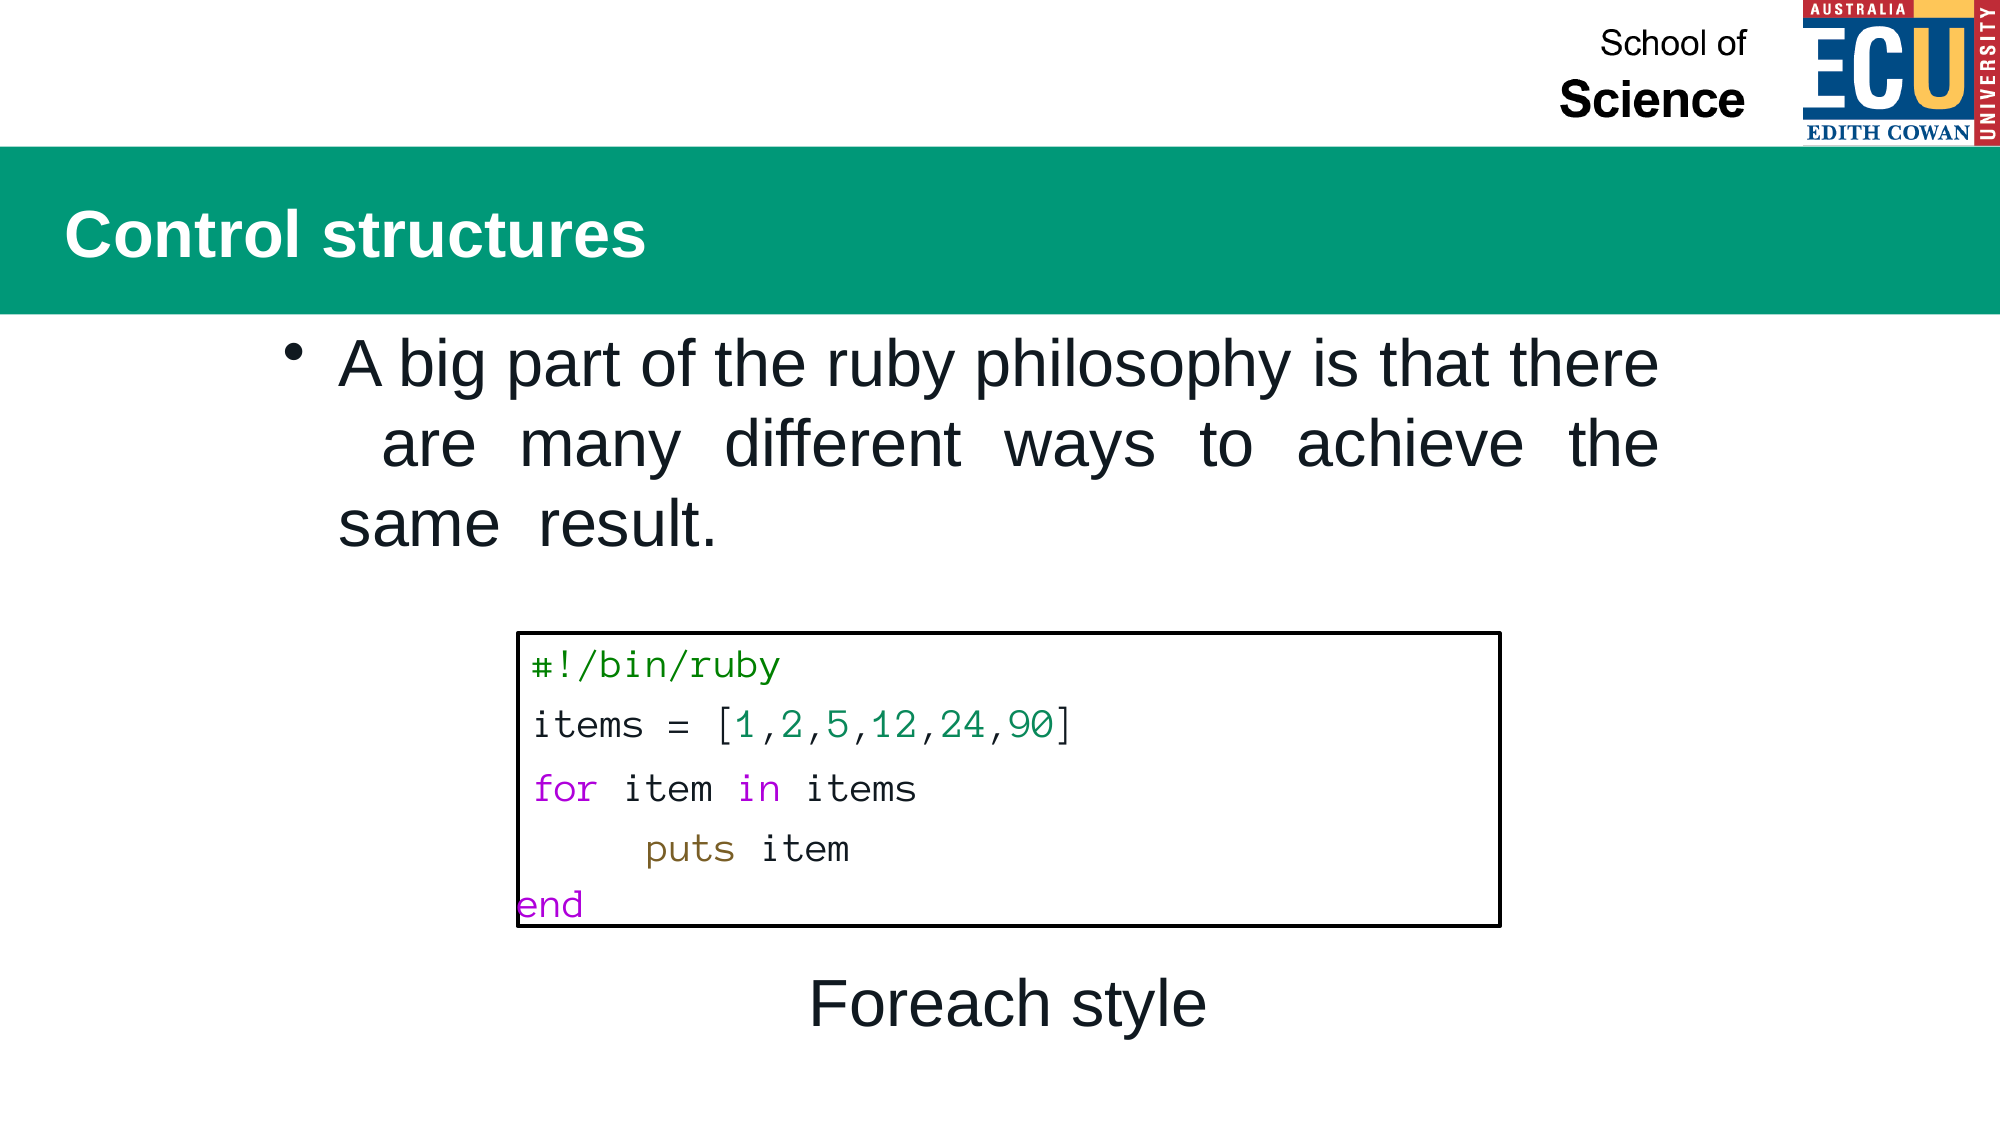

# Control structures
A big part of the ruby philosophy is that there  are many different ways to achieve the same  result.

#!/bin/ruby
items = [1,2,5,12,24,90]
for item in items  puts item
end
Foreach style